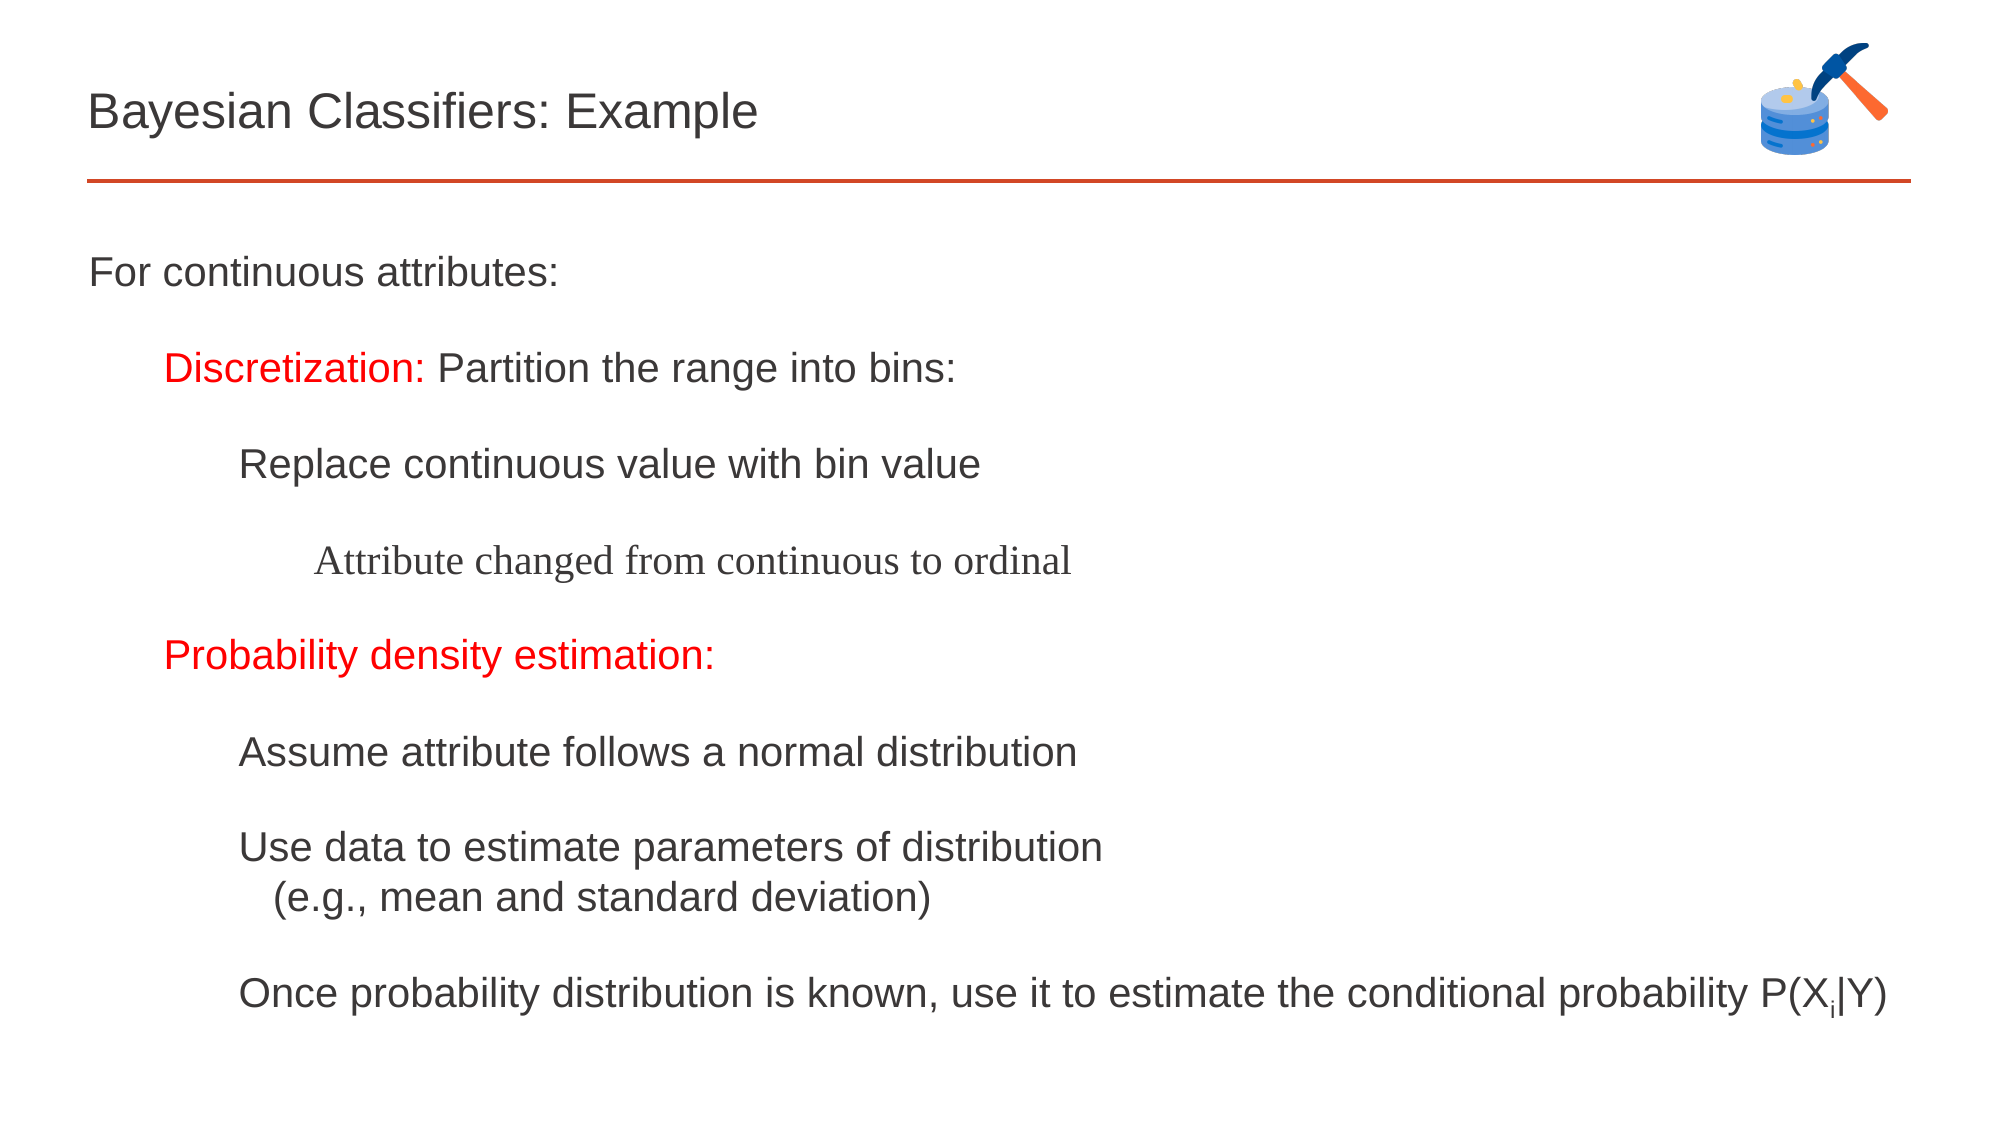

# Bayesian Classifiers: Example
For continuous attributes:
Discretization: Partition the range into bins:
Replace continuous value with bin value
Attribute changed from continuous to ordinal
Probability density estimation:
Assume attribute follows a normal distribution
Use data to estimate parameters of distribution
   (e.g., mean and standard deviation)
Once probability distribution is known, use it to estimate the conditional probability P(Xi|Y)